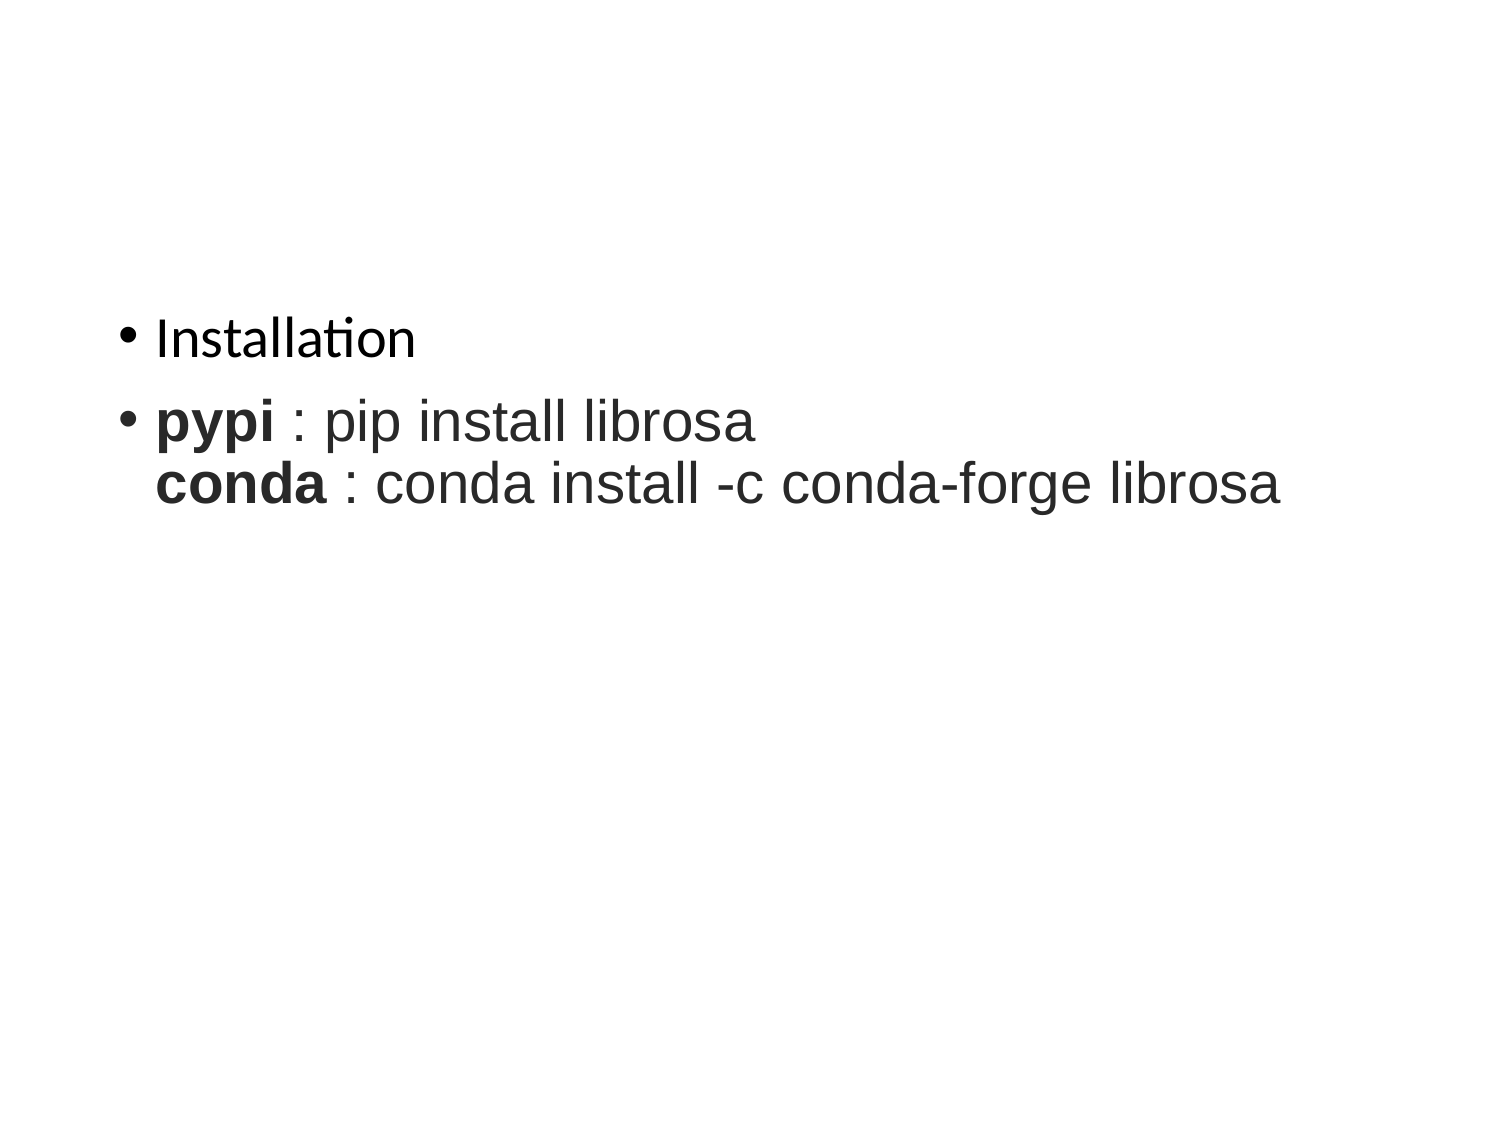

#
Installation
pypi : pip install librosa
conda : conda install -c conda-forge librosa